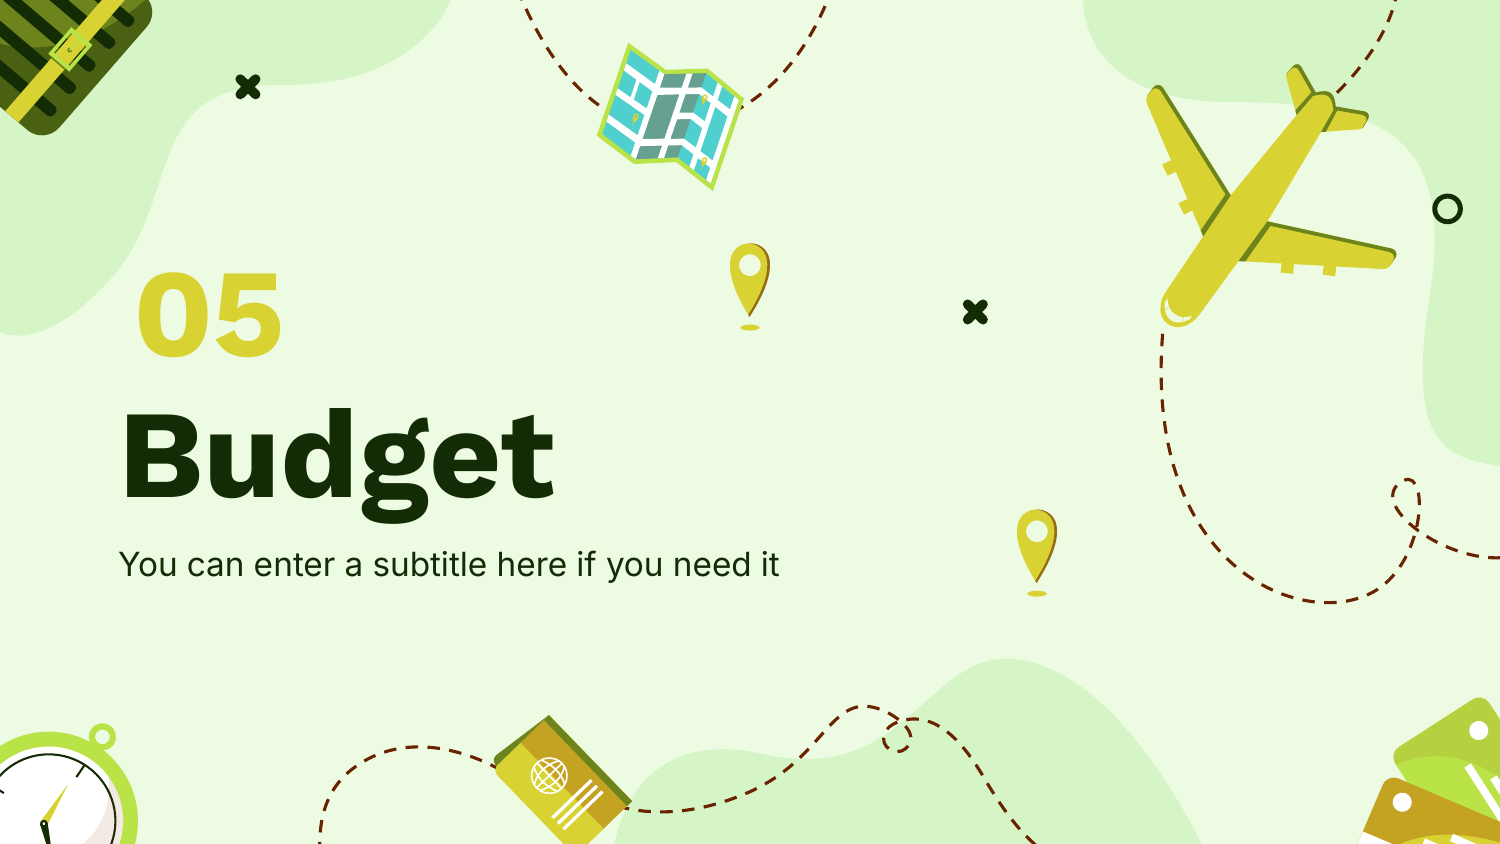

05

# Budget

You can enter a subtitle here if you need it